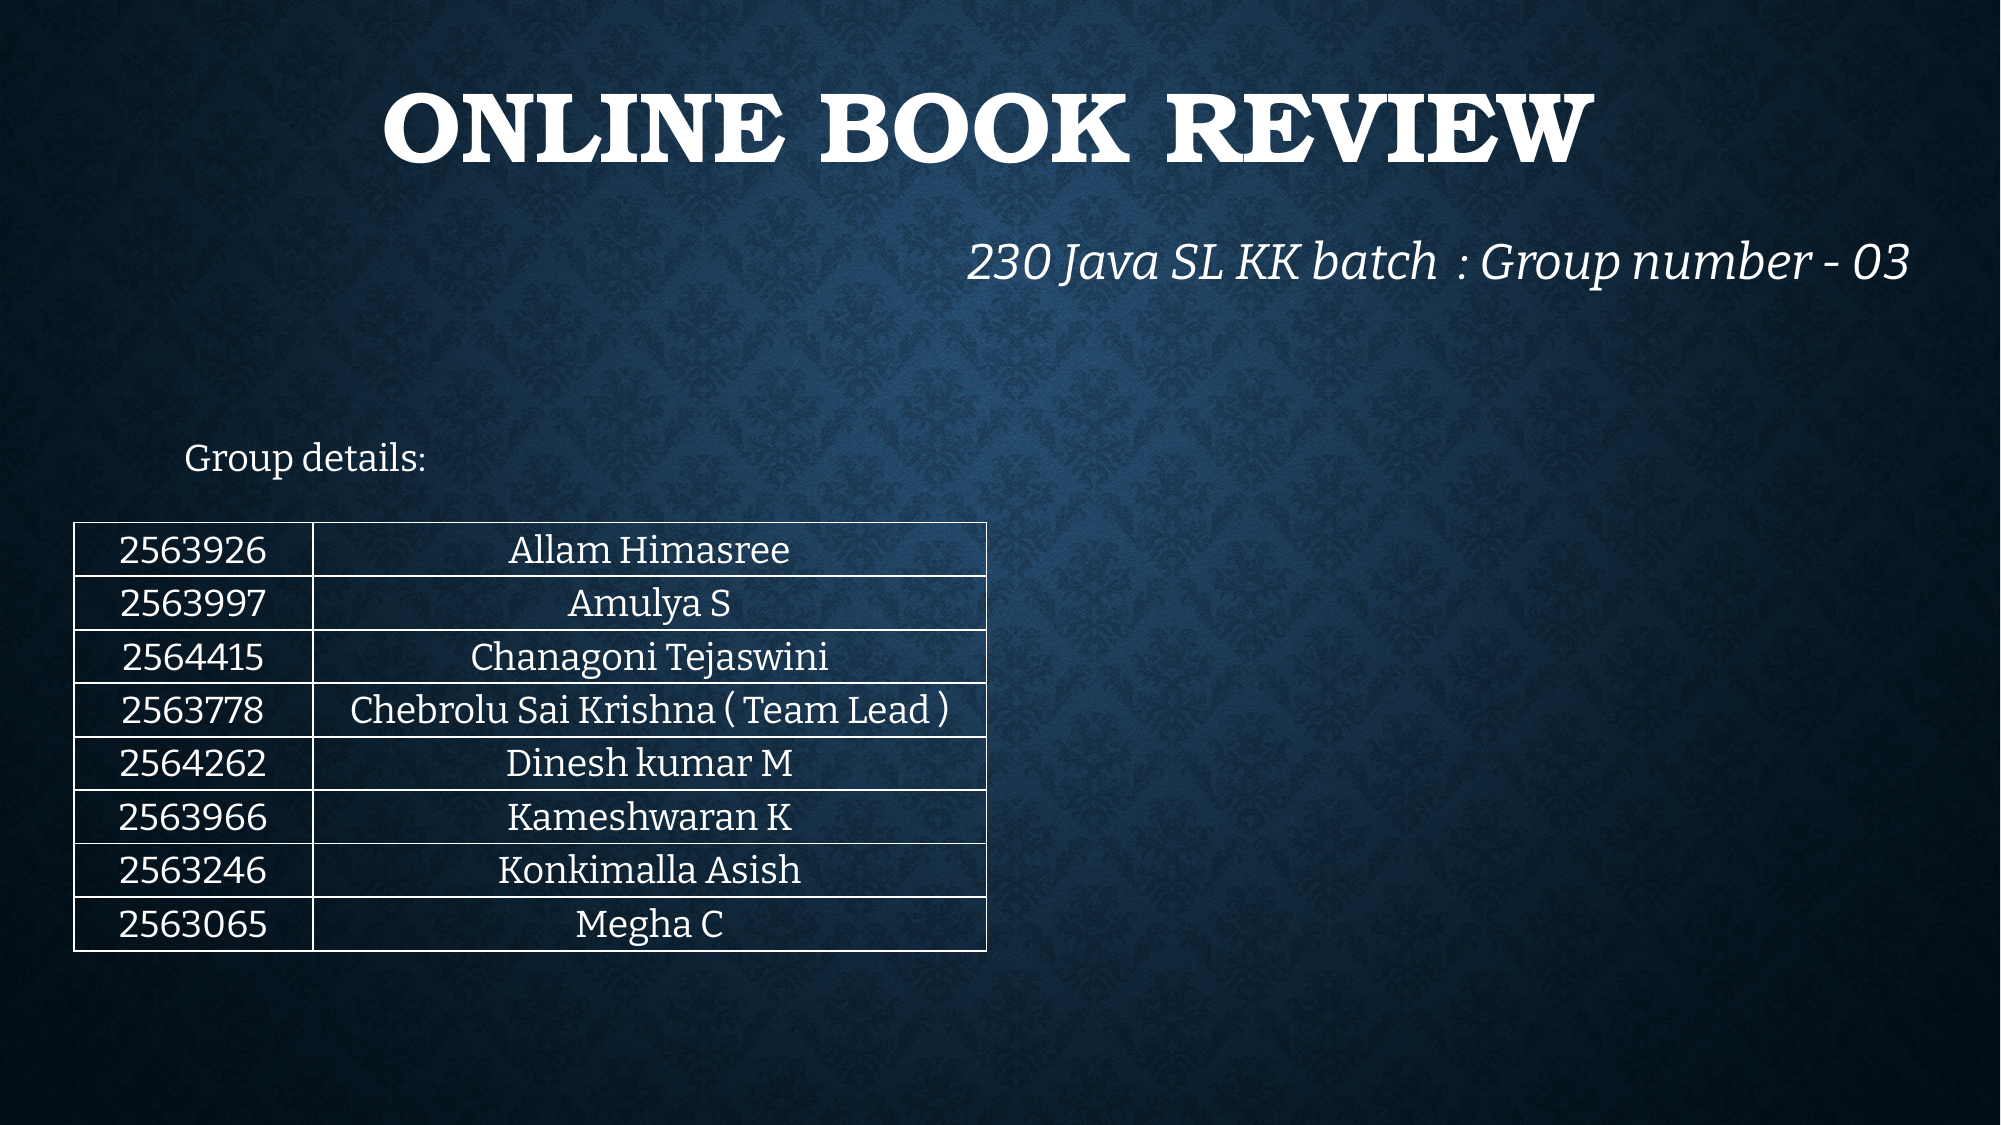

# Online book review
230 Java SL KK batch  : Group number - 03
Group details:

| 2563926 | Allam Himasree |
| --- | --- |
| 2563997 | Amulya S |
| 2564415 | Chanagoni Tejaswini |
| 2563778 | Chebrolu Sai Krishna ( Team Lead ) |
| 2564262 | Dinesh kumar M |
| 2563966 | Kameshwaran K |
| 2563246 | Konkimalla Asish |
| 2563065 | Megha C |